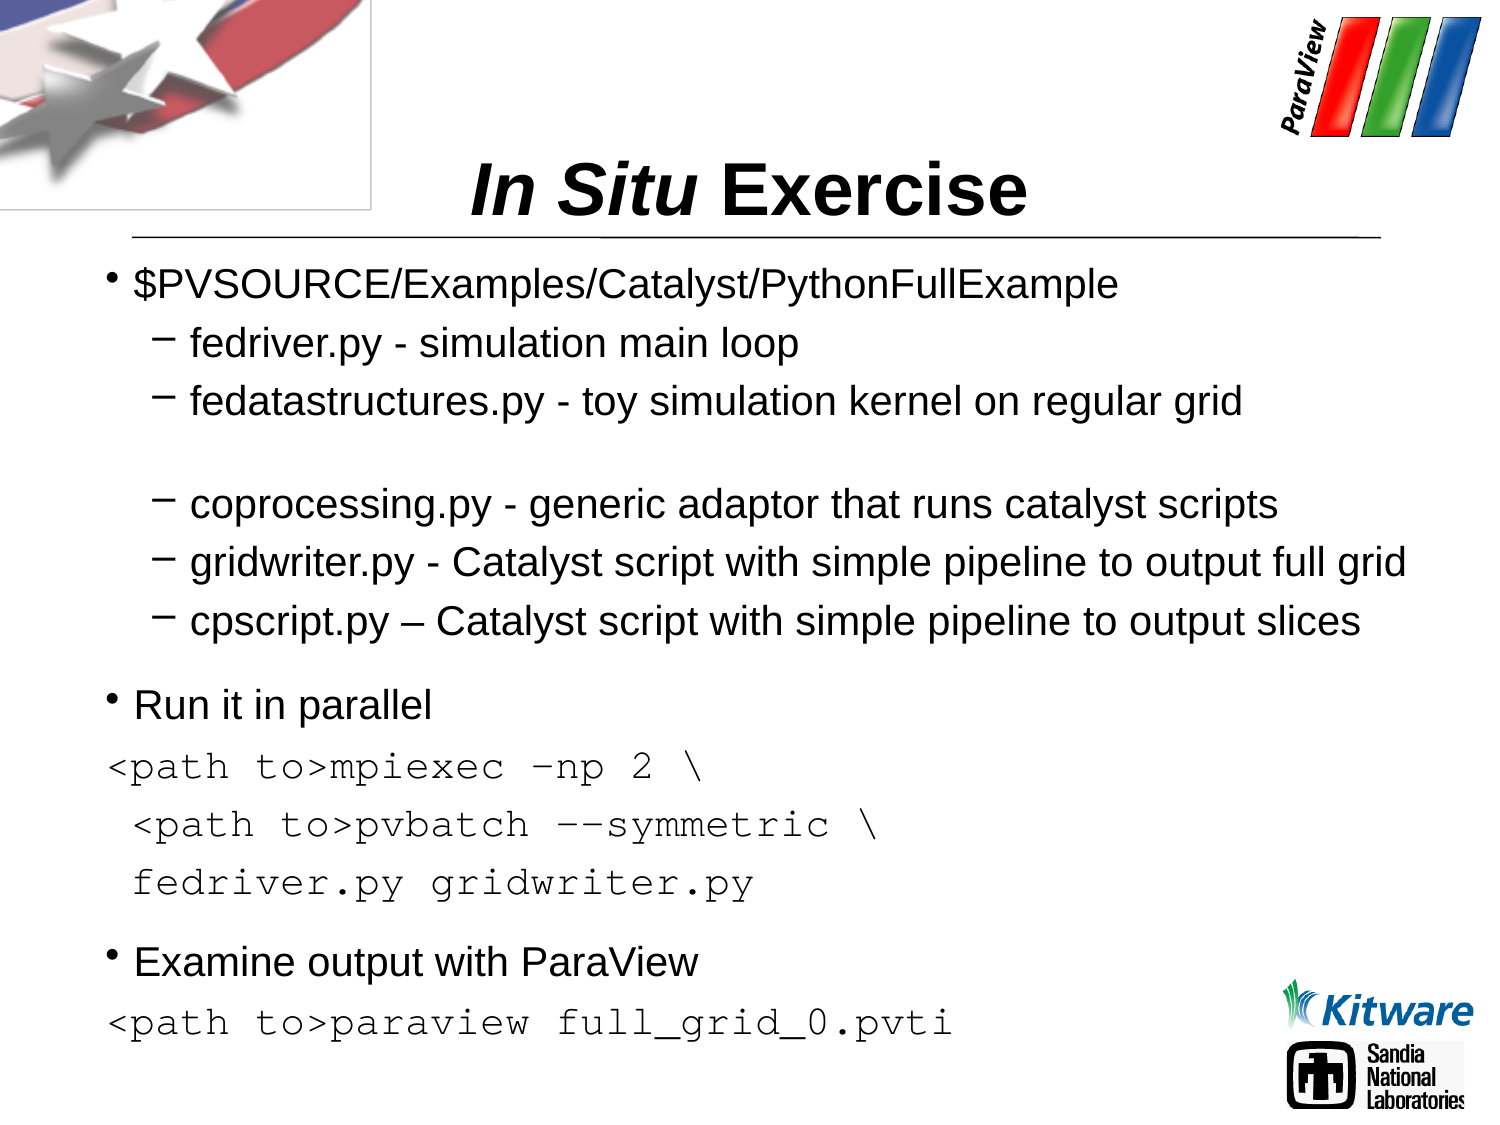

# In Situ Exercise
$PVSOURCE/Examples/Catalyst/PythonFullExample
fedriver.py - simulation main loop
fedatastructures.py - toy simulation kernel on regular grid

coprocessing.py - generic adaptor that runs catalyst scripts
gridwriter.py - Catalyst script with simple pipeline to output full grid
cpscript.py – Catalyst script with simple pipeline to output slices

Run it in parallel
<path to>mpiexec -np 2 \
 <path to>pvbatch --symmetric \
 fedriver.py gridwriter.py

Examine output with ParaView
<path to>paraview full_grid_0.pvti